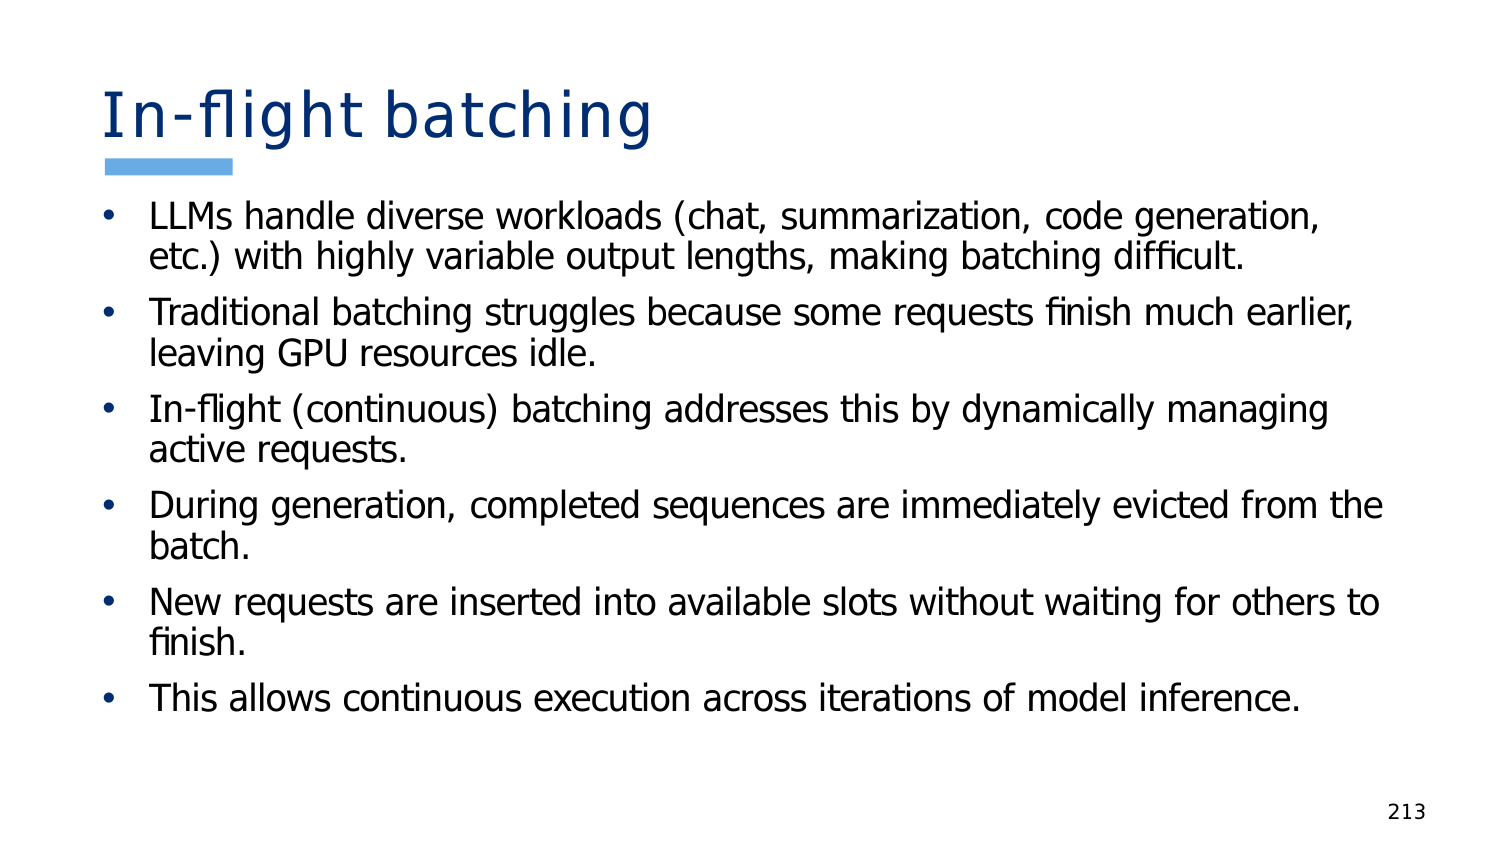

# In-flight batching
LLMs handle diverse workloads (chat, summarization, code generation, etc.) with highly variable output lengths, making batching difficult.
Traditional batching struggles because some requests finish much earlier, leaving GPU resources idle.
In-flight (continuous) batching addresses this by dynamically managing active requests.
During generation, completed sequences are immediately evicted from the batch.
New requests are inserted into available slots without waiting for others to finish.
This allows continuous execution across iterations of model inference.